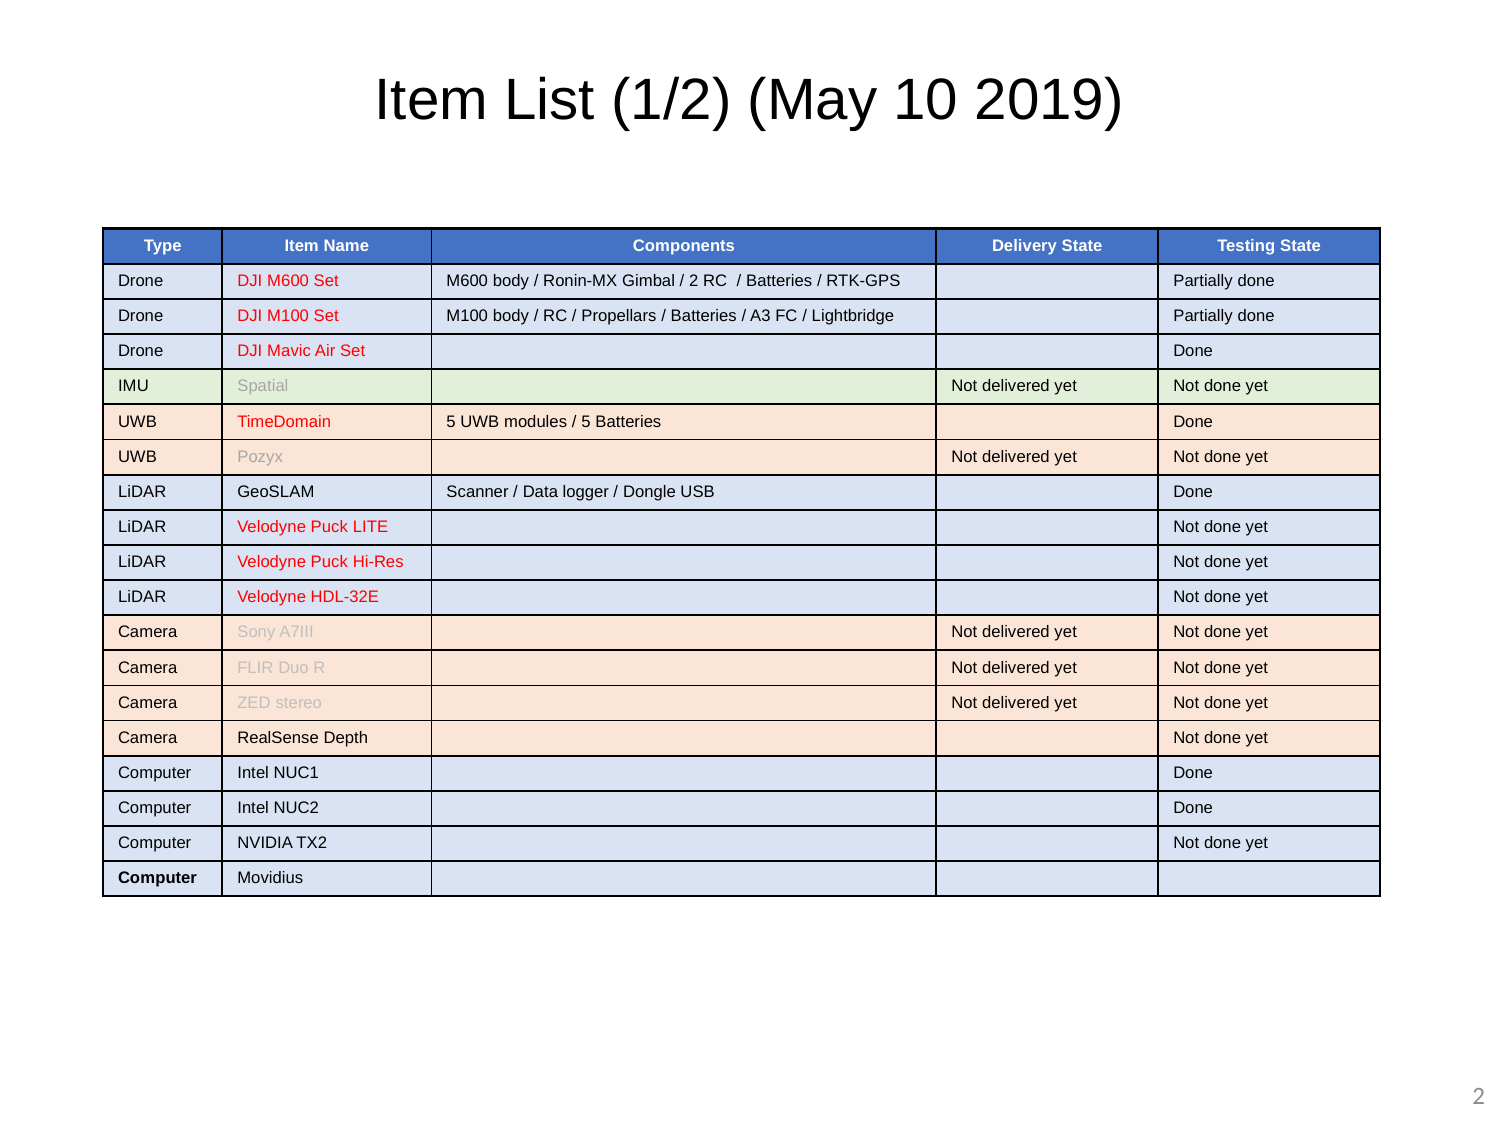

# Item List (1/2) (May 10 2019)
| Type | Item Name | Components | Delivery State | Testing State |
| --- | --- | --- | --- | --- |
| Drone | DJI M600 Set | M600 body / Ronin-MX Gimbal / 2 RC / Batteries / RTK-GPS |  | Partially done |
| Drone | DJI M100 Set | M100 body / RC / Propellars / Batteries / A3 FC / Lightbridge |  | Partially done |
| Drone | DJI Mavic Air Set |  |  | Done |
| IMU | Spatial |  | Not delivered yet | Not done yet |
| UWB | TimeDomain | 5 UWB modules / 5 Batteries |  | Done |
| UWB | Pozyx |  | Not delivered yet | Not done yet |
| LiDAR | GeoSLAM | Scanner / Data logger / Dongle USB |  | Done |
| LiDAR | Velodyne Puck LITE |  |  | Not done yet |
| LiDAR | Velodyne Puck Hi-Res |  |  | Not done yet |
| LiDAR | Velodyne HDL-32E |  |  | Not done yet |
| Camera | Sony A7III |  | Not delivered yet | Not done yet |
| Camera | FLIR Duo R |  | Not delivered yet | Not done yet |
| Camera | ZED stereo |  | Not delivered yet | Not done yet |
| Camera | RealSense Depth |  |  | Not done yet |
| Computer | Intel NUC1 |  |  | Done |
| Computer | Intel NUC2 |  |  | Done |
| Computer | NVIDIA TX2 |  |  | Not done yet |
| Computer | Movidius |  |  |  |
2